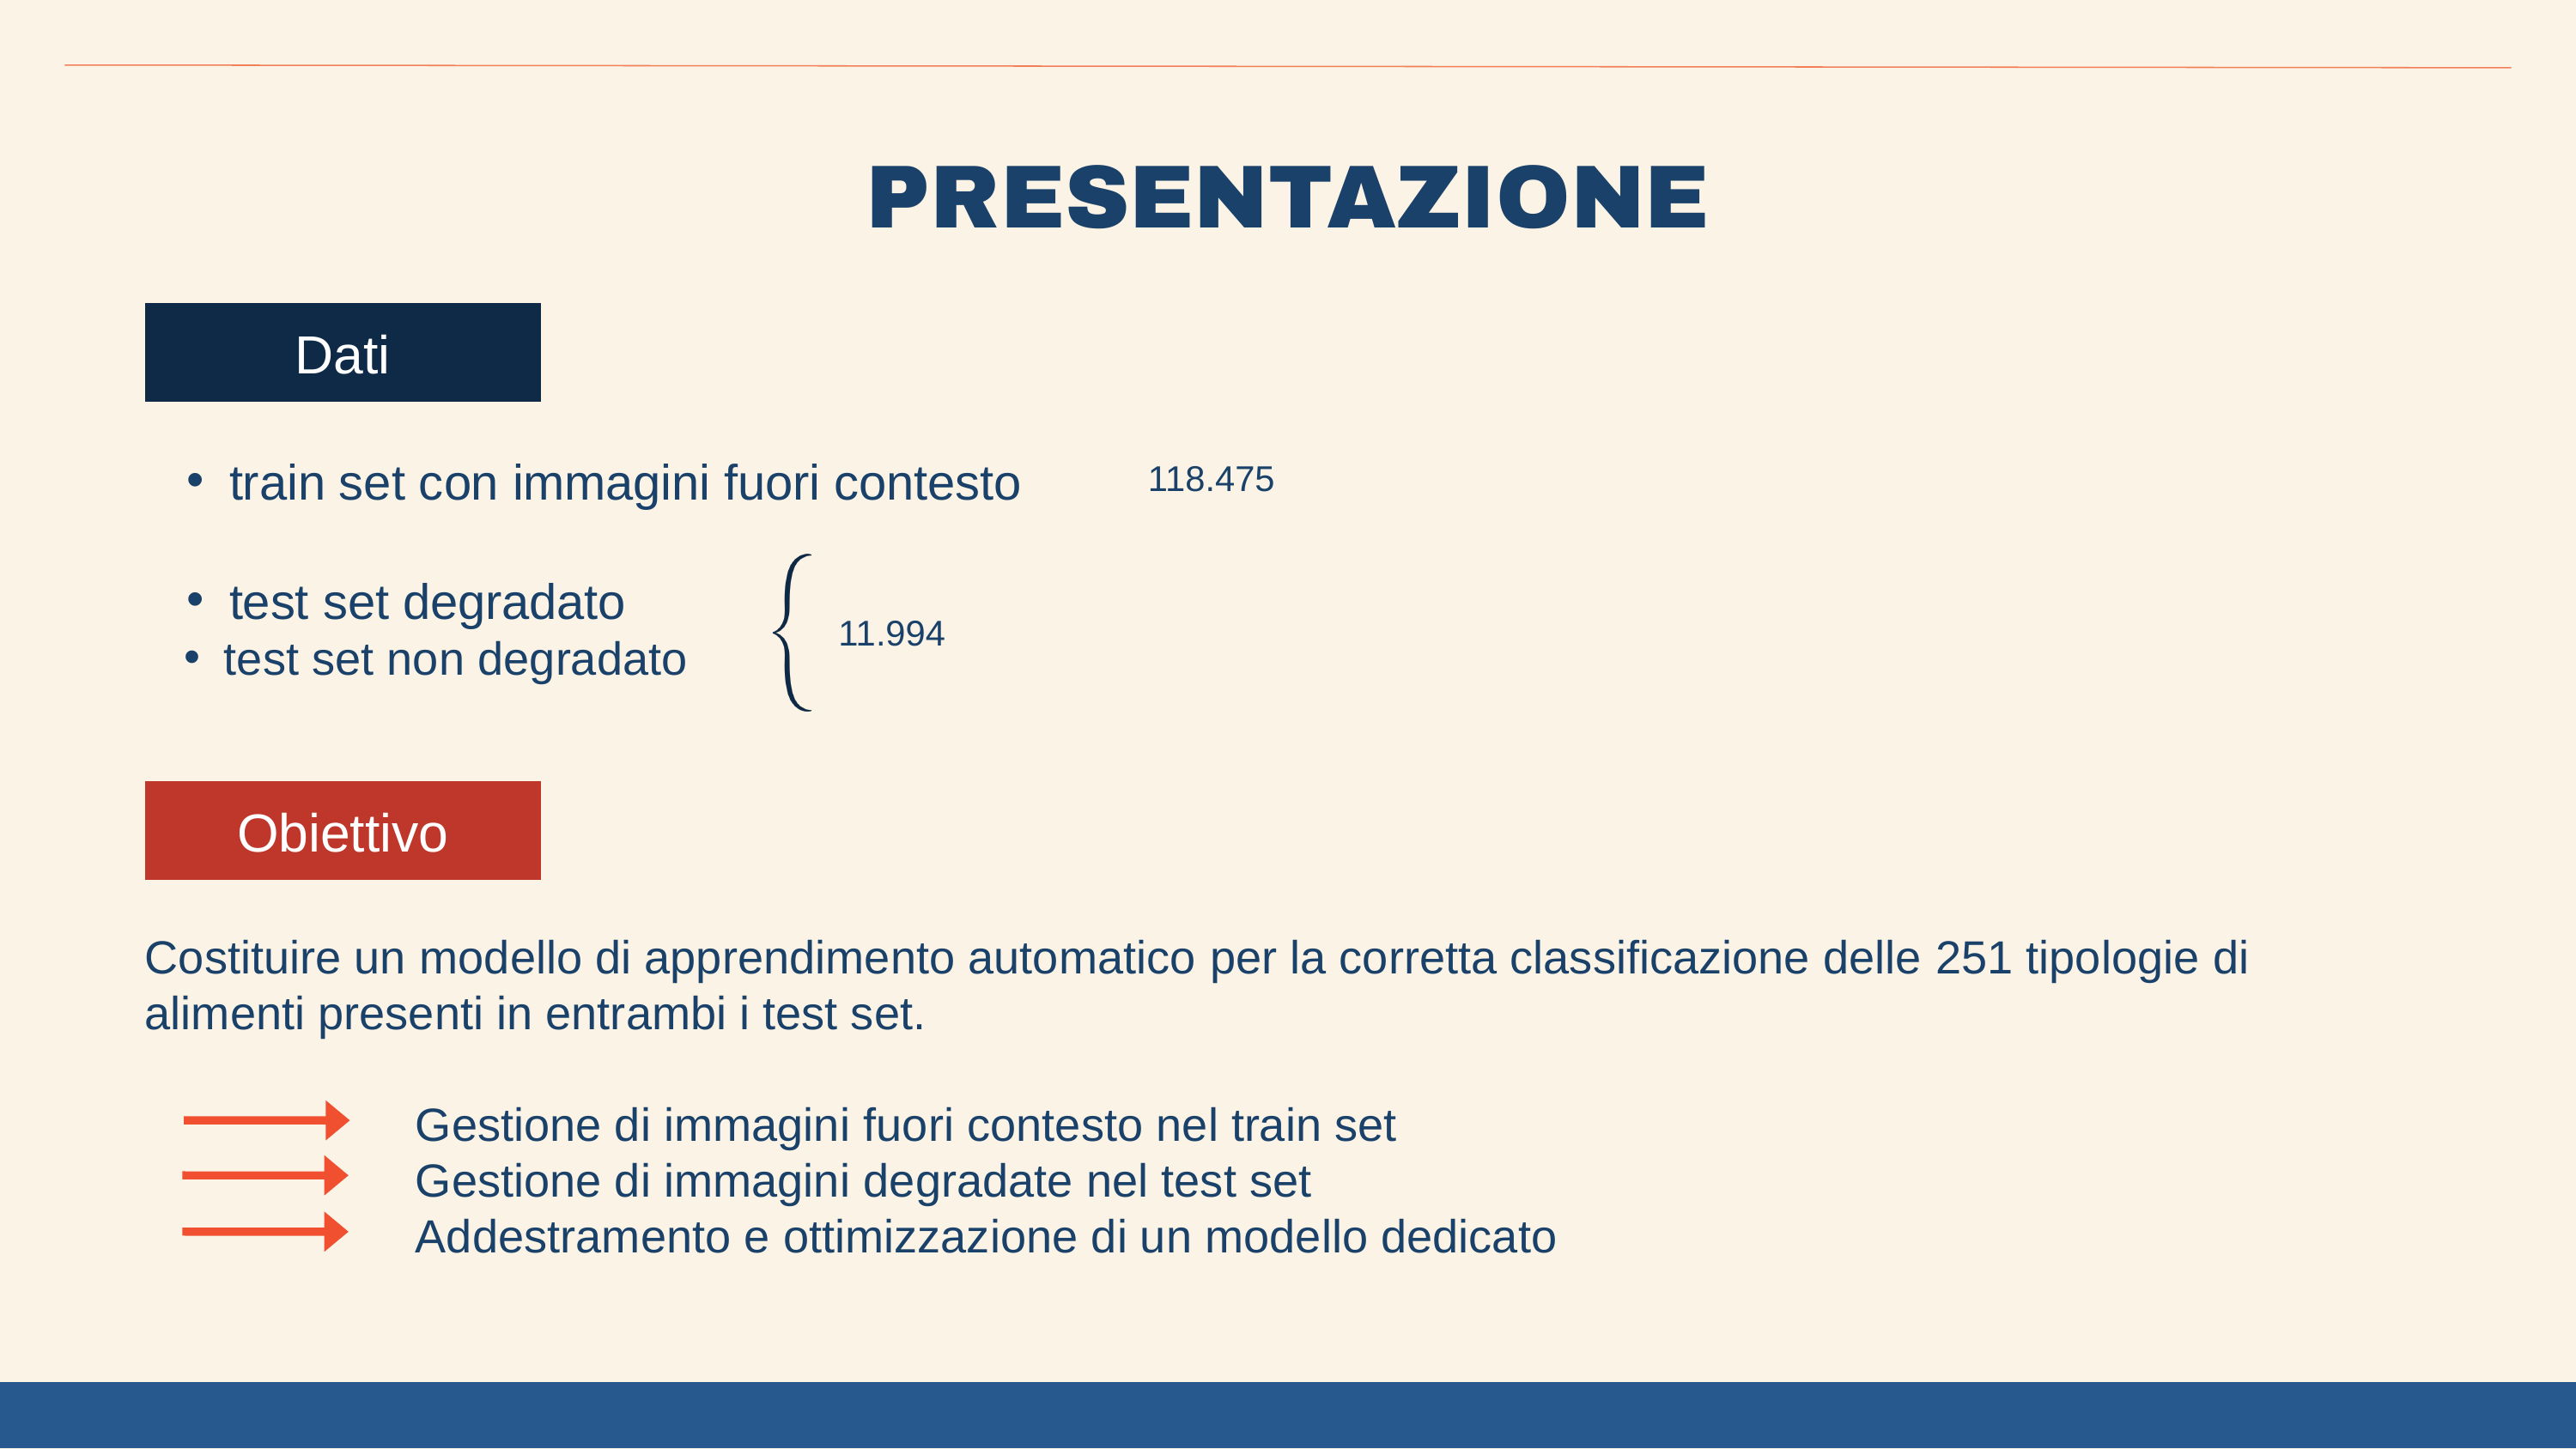

PRESENTAZIONE

Dati
train set con immagini fuori contesto

test set degradato
test set non degradato
118.475

11.994

Obiettivo
Costituire un modello di apprendimento automatico per la corretta classificazione delle 251 tipologie di alimenti presenti in entrambi i test set.

                     Gestione di immagini fuori contesto nel train set
                     Gestione di immagini degradate nel test set
                     Addestramento e ottimizzazione di un modello dedicato